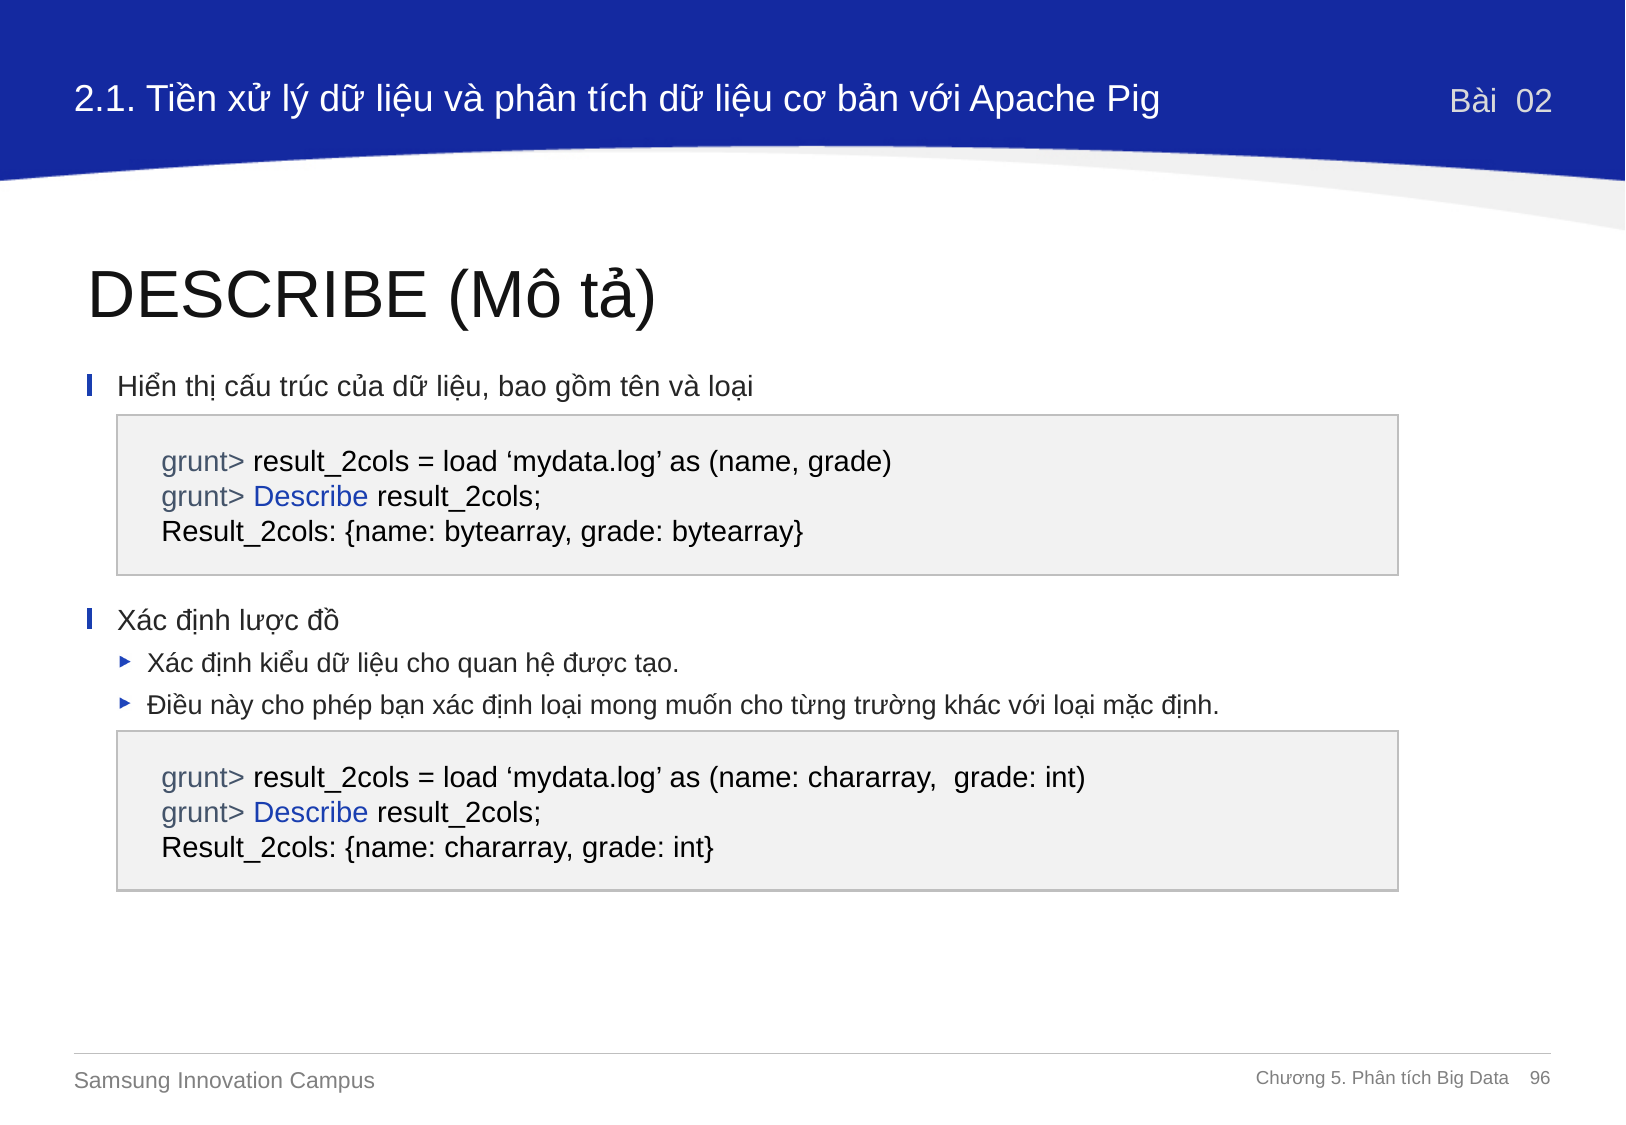

2.1. Tiền xử lý dữ liệu và phân tích dữ liệu cơ bản với Apache Pig
Bài  02
DESCRIBE (Mô tả)
Hiển thị cấu trúc của dữ liệu, bao gồm tên và loại

Xác định lược đồ
Xác định kiểu dữ liệu cho quan hệ được tạo.
Điều này cho phép bạn xác định loại mong muốn cho từng trường khác với loại mặc định.
grunt> result_2cols = load ‘mydata.log’ as (name, grade)
grunt> Describe result_2cols;
Result_2cols: {name: bytearray, grade: bytearray}
grunt> result_2cols = load ‘mydata.log’ as (name: chararray,  grade: int)
grunt> Describe result_2cols;
Result_2cols: {name: chararray, grade: int}